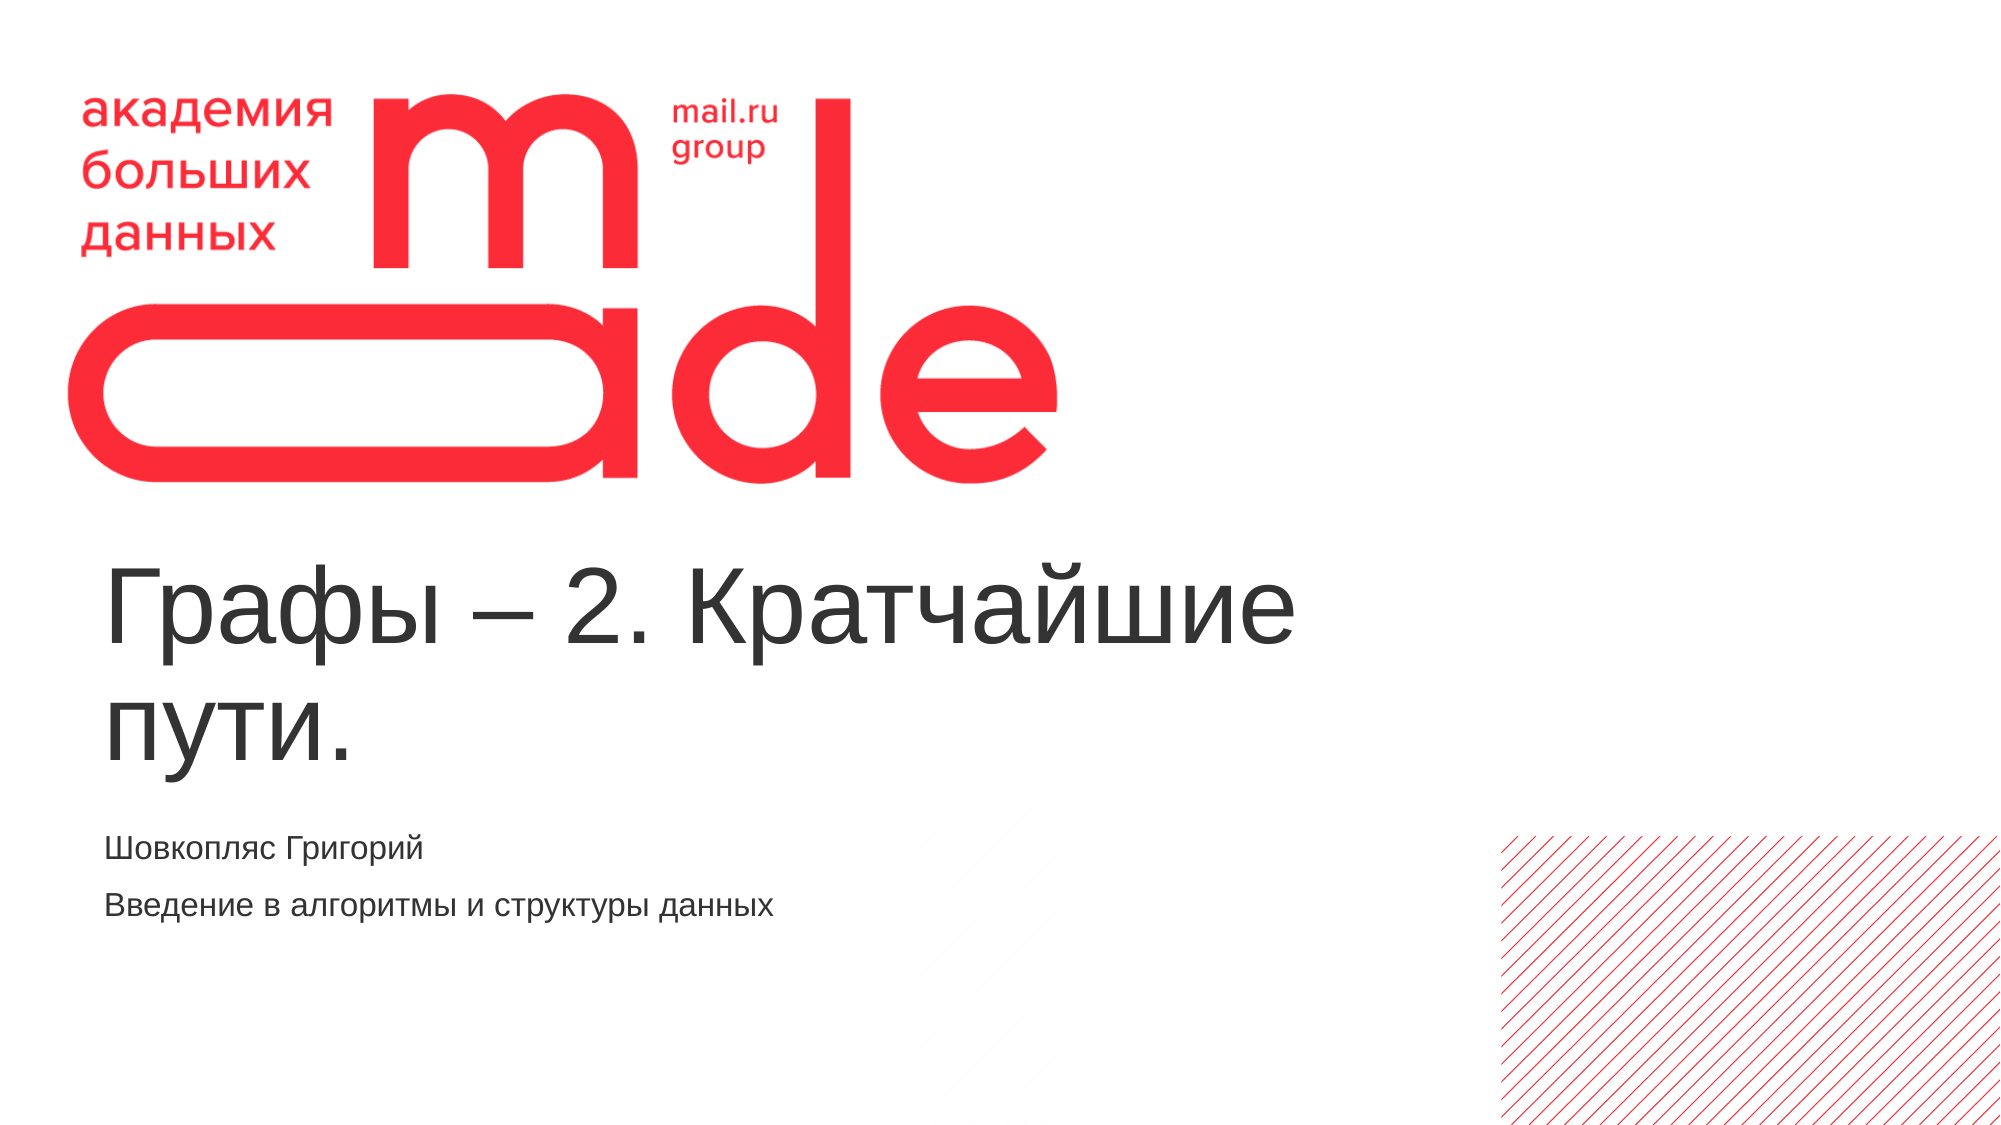

Графы – 2. Кратчайшие пути.
Шовкопляс Григорий
Введение в алгоритмы и структуры данных